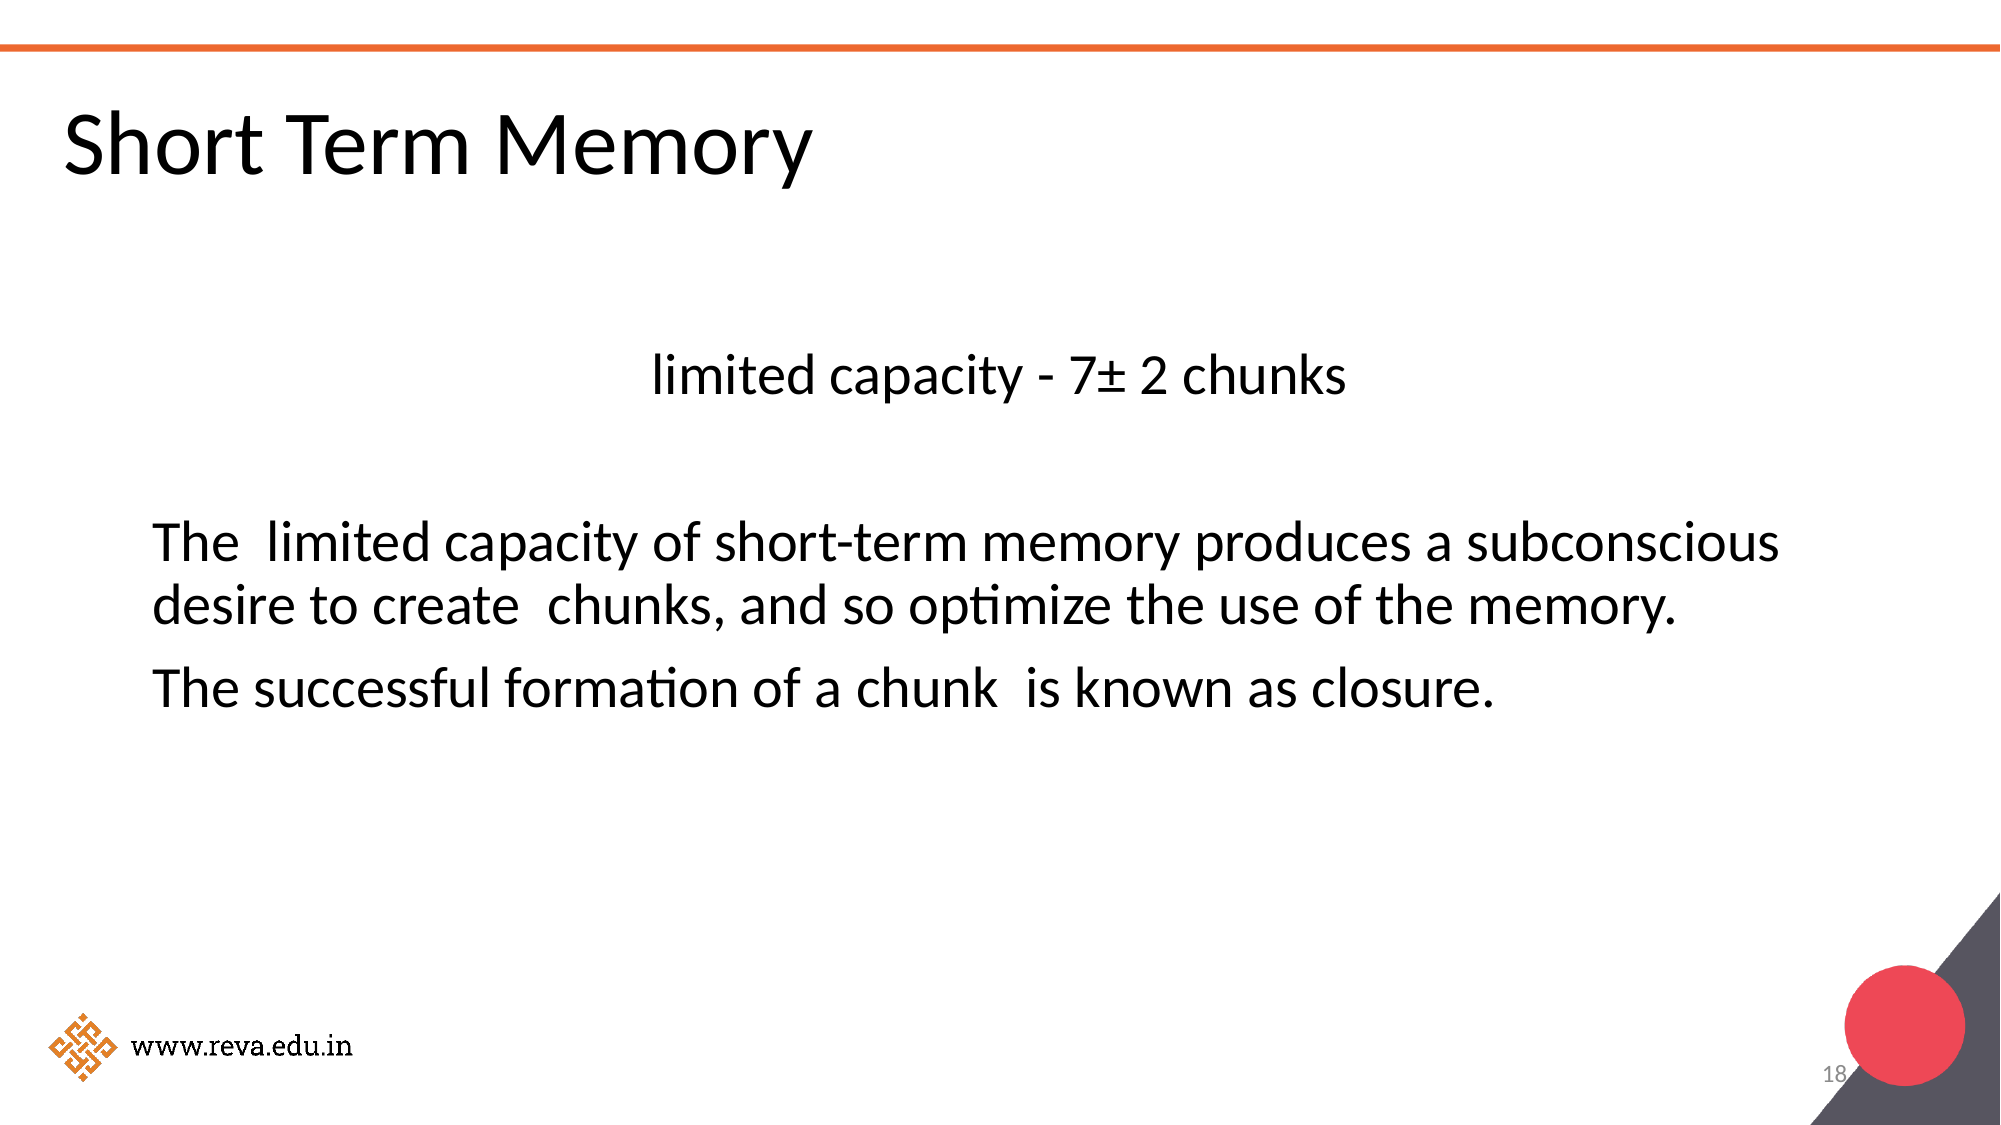

# Short Term Memory

limited capacity - 7± 2 chunks

The  limited capacity of short-term memory produces a subconscious desire to create  chunks, and so optimize the use of the memory.
The successful formation of a chunk  is known as closure.

18